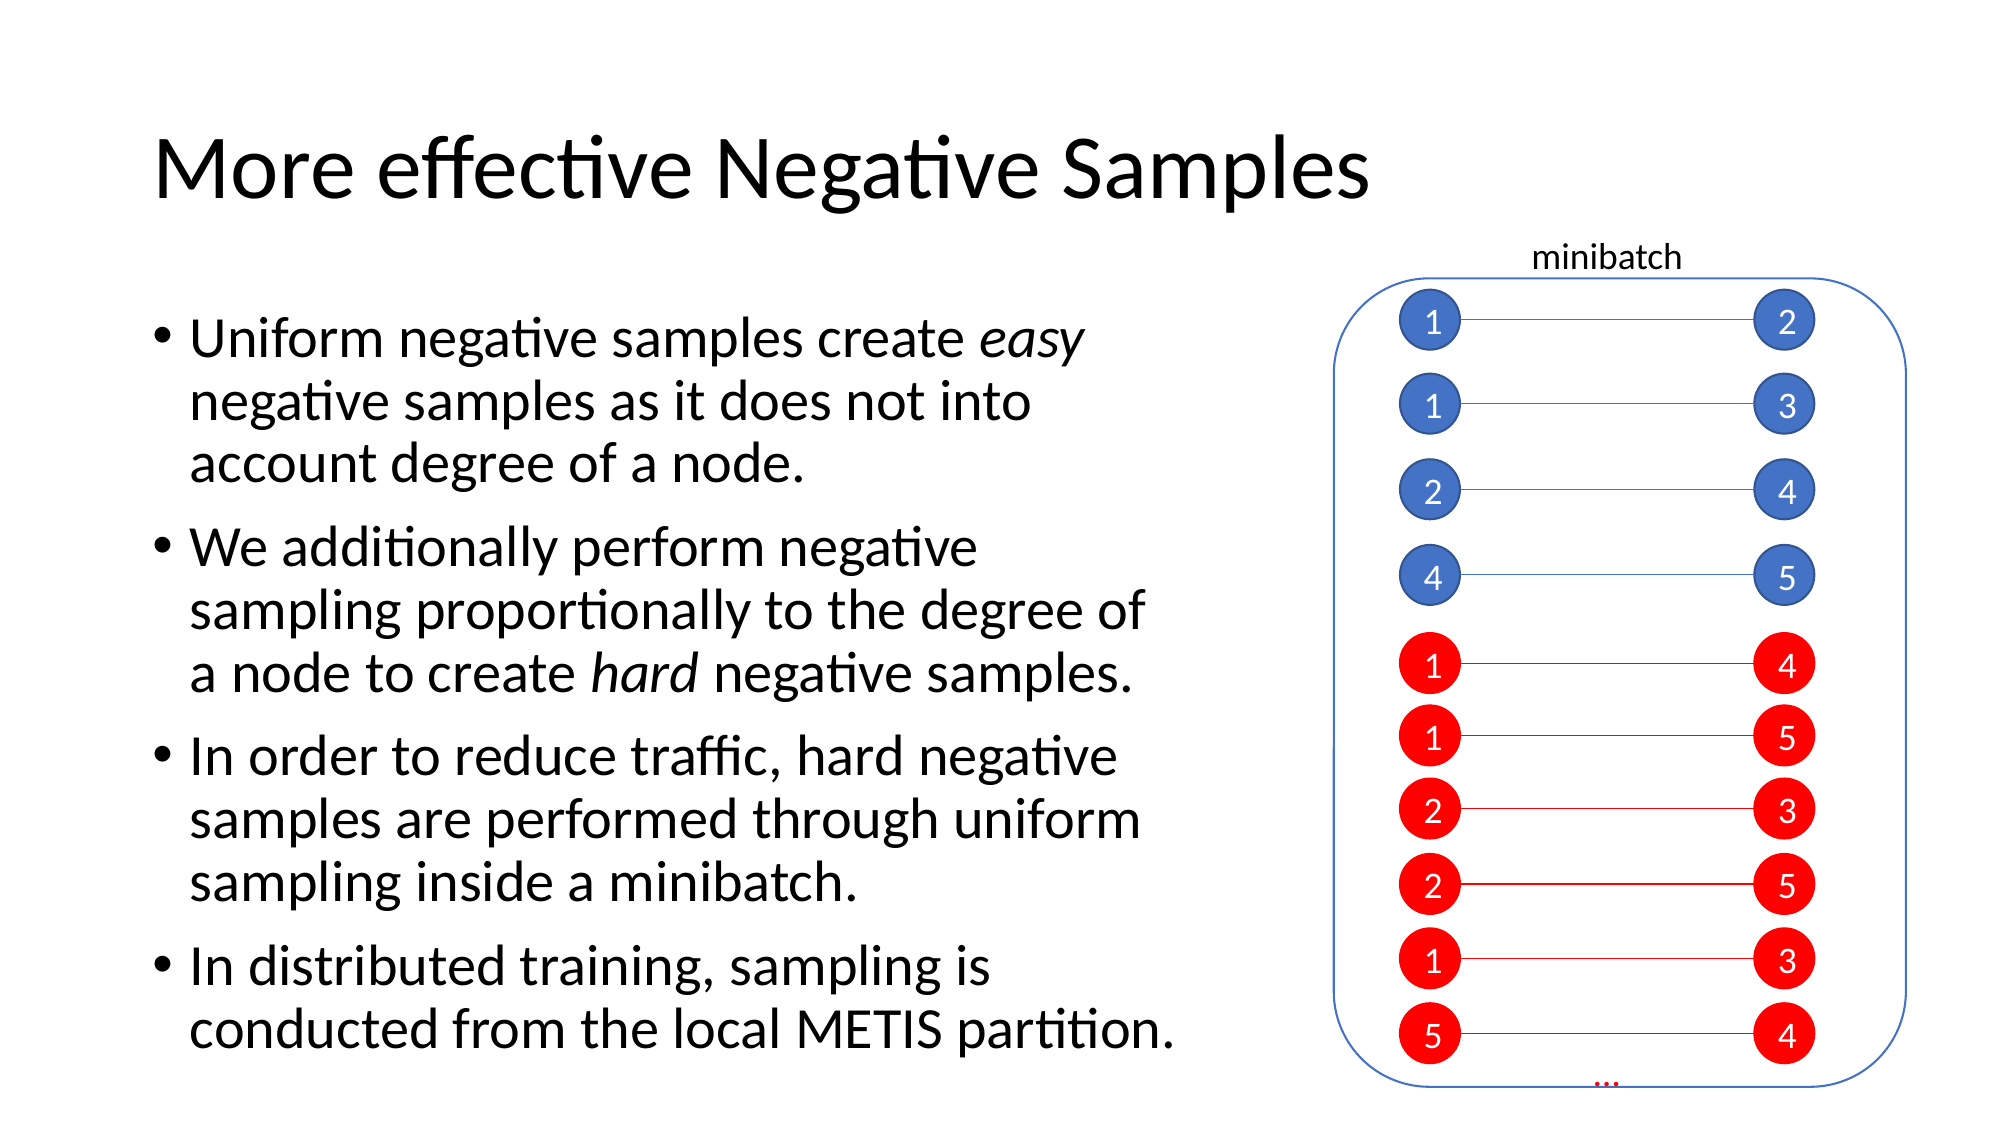

# More effective Negative Samples
minibatch

1
2
1
3
2
4
4
5
1
4
1
5
2
3
2
5
1
3
5
4
Uniform negative samples create easy negative samples as it does not into account degree of a node.
We additionally perform negative sampling proportionally to the degree of a node to create hard negative samples.
In order to reduce traffic, hard negative samples are performed through uniform sampling inside a minibatch.
In distributed training, sampling is conducted from the local METIS partition.
…